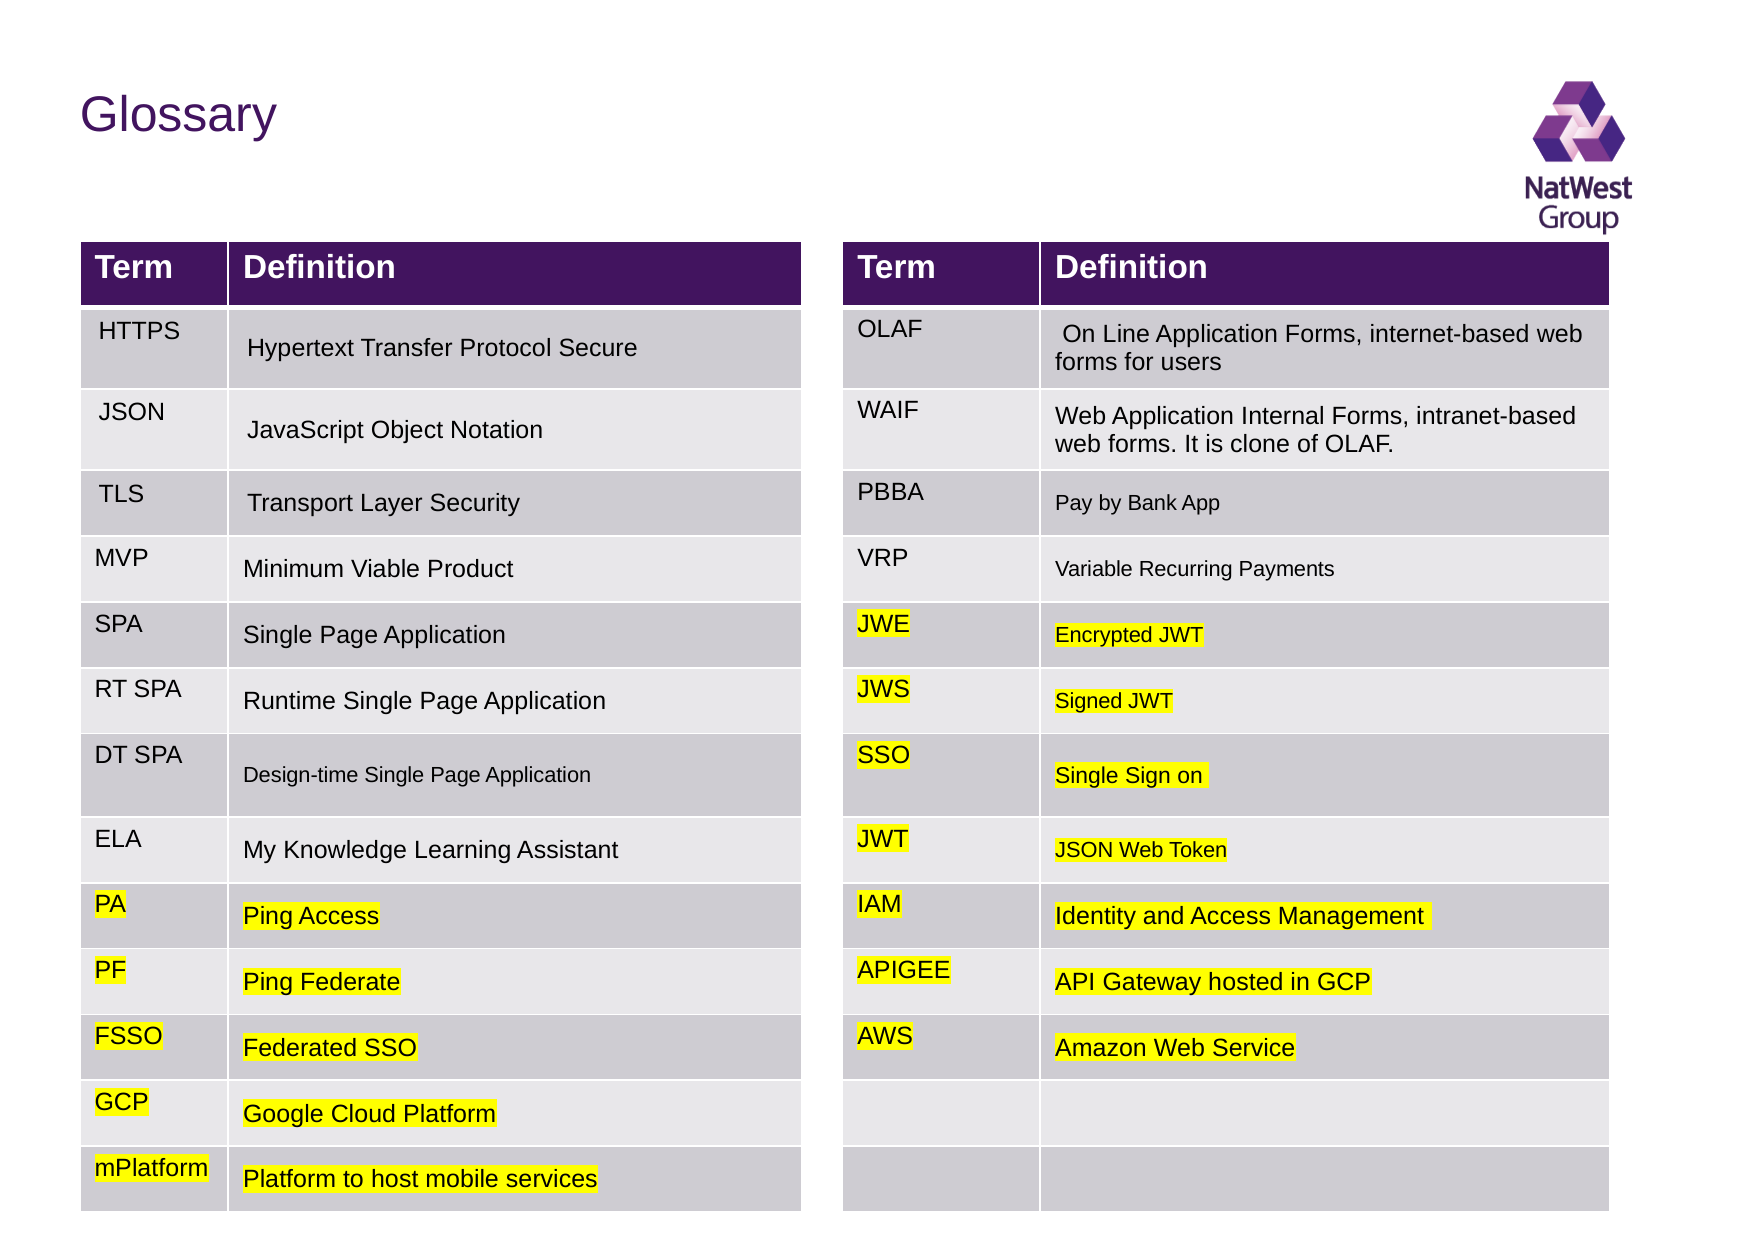

# Glossary
| Term | Definition |  | Term | Definition |
| --- | --- | --- | --- | --- |
| HTTPS | Hypertext Transfer Protocol Secure |  | OLAF | On Line Application Forms, internet-based web forms for users |
| JSON | JavaScript Object Notation |  | WAIF | Web Application Internal Forms, intranet-based web forms. It is clone of OLAF. |
| TLS | Transport Layer Security |  | PBBA | Pay by Bank App |
| MVP | Minimum Viable Product |  | VRP | Variable Recurring Payments |
| SPA | Single Page Application |  | JWE | Encrypted JWT |
| RT SPA | Runtime Single Page Application |  | JWS | Signed JWT |
| DT SPA | Design-time Single Page Application |  | SSO | Single Sign on |
| ELA | My Knowledge Learning Assistant |  | JWT | JSON Web Token |
| PA | Ping Access |  | IAM | Identity and Access Management |
| PF | Ping Federate |  | APIGEE | API Gateway hosted in GCP |
| FSSO | Federated SSO |  | AWS | Amazon Web Service |
| GCP | Google Cloud Platform |  |  |  |
| mPlatform | Platform to host mobile services |  |  |  |
6